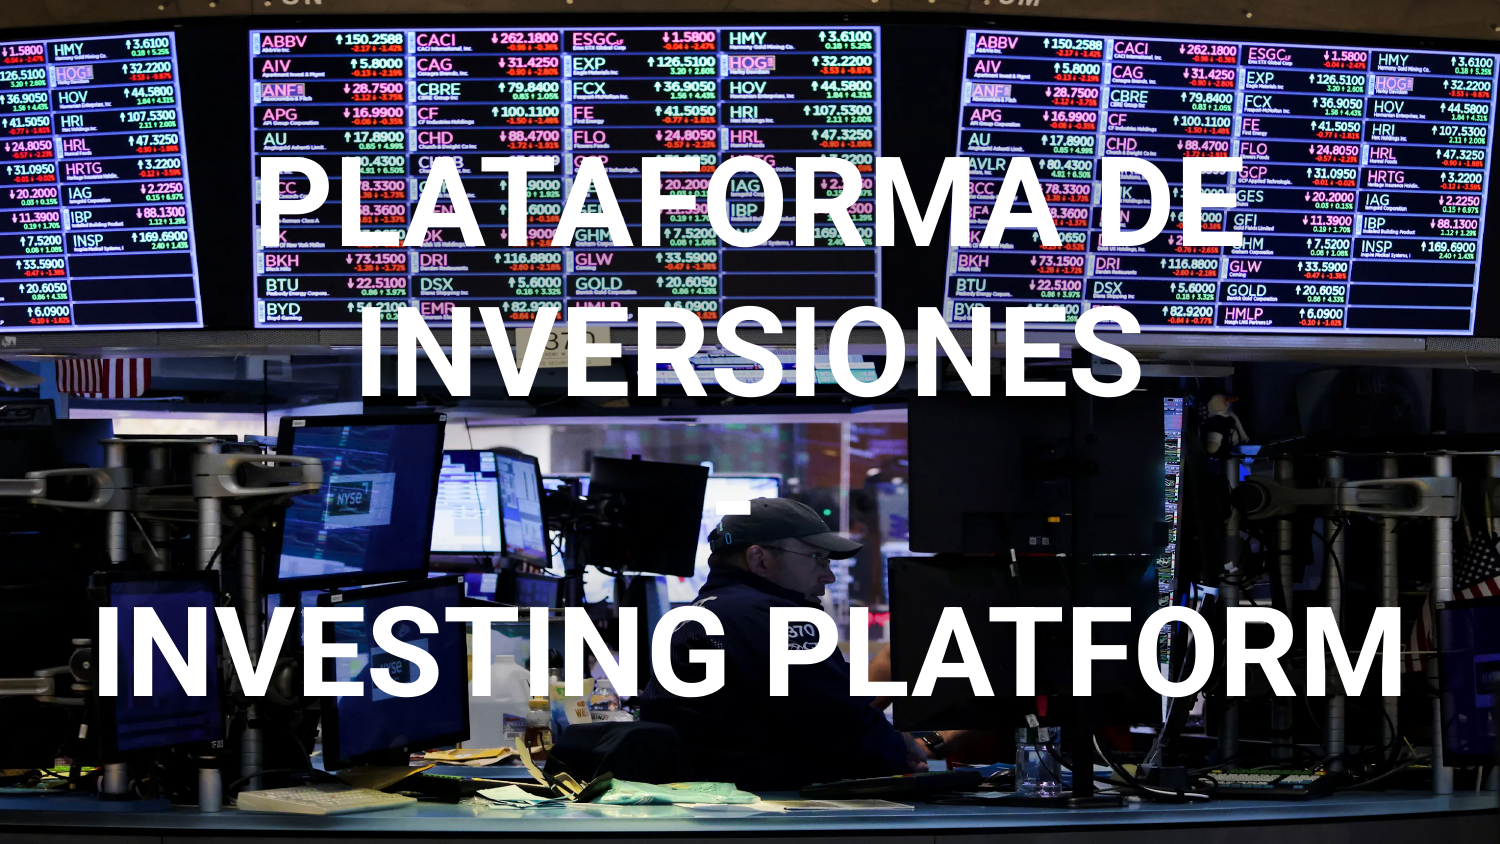

# PLATAFORMA DE INVERSIONES
-
INVESTING PLATFORM